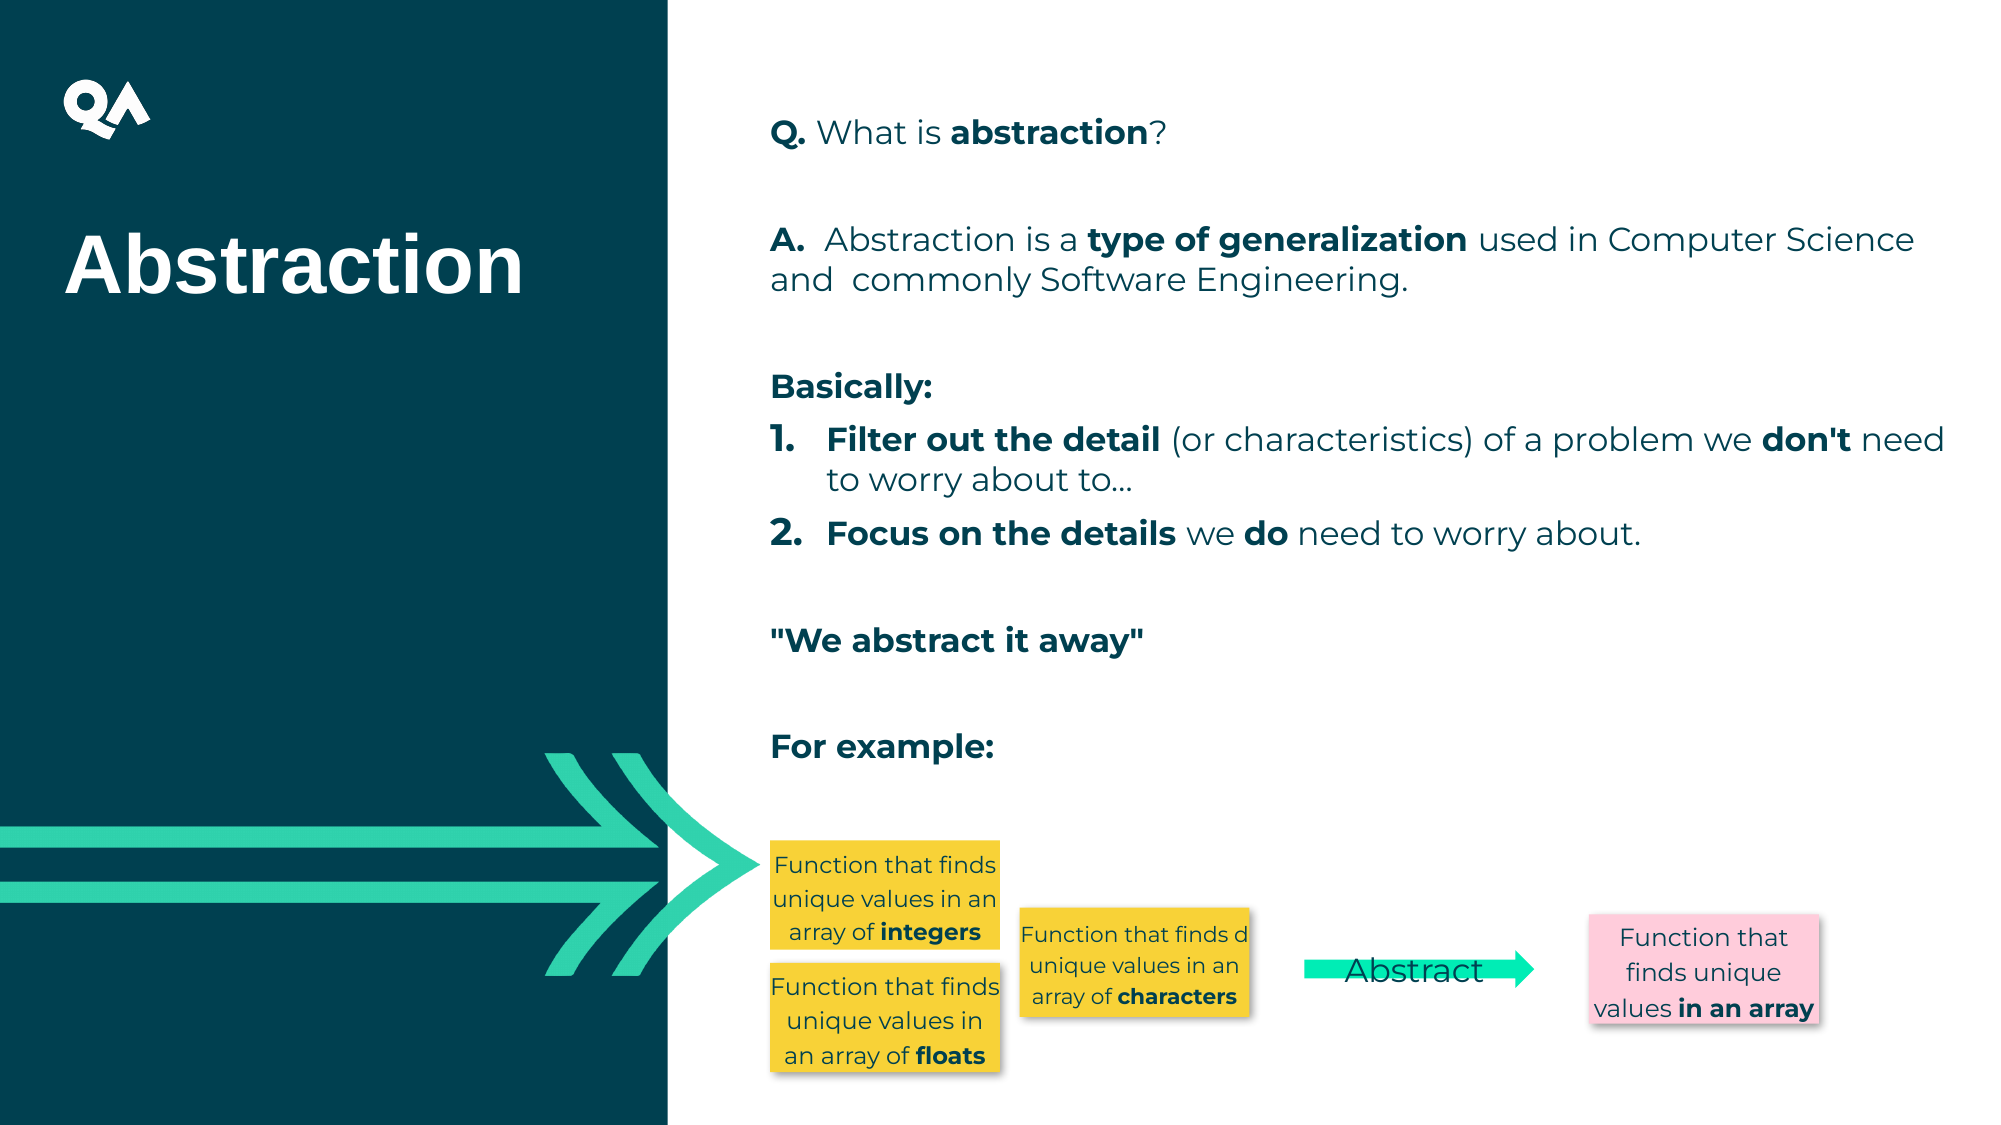

Q. What is abstraction?

A.  Abstraction is a type of generalization used in Computer Science and  commonly Software Engineering.

Basically:
Filter out the detail (or characteristics) of a problem we don't need to worry about to…
Focus on the details we do need to worry about.

"We abstract it away"

For example:

Abstraction
Function that finds unique values in an array of integers

Function that finds d unique values in an array of characters
Function that finds unique values in an array
Abstract
Function that finds unique values in an array of floats